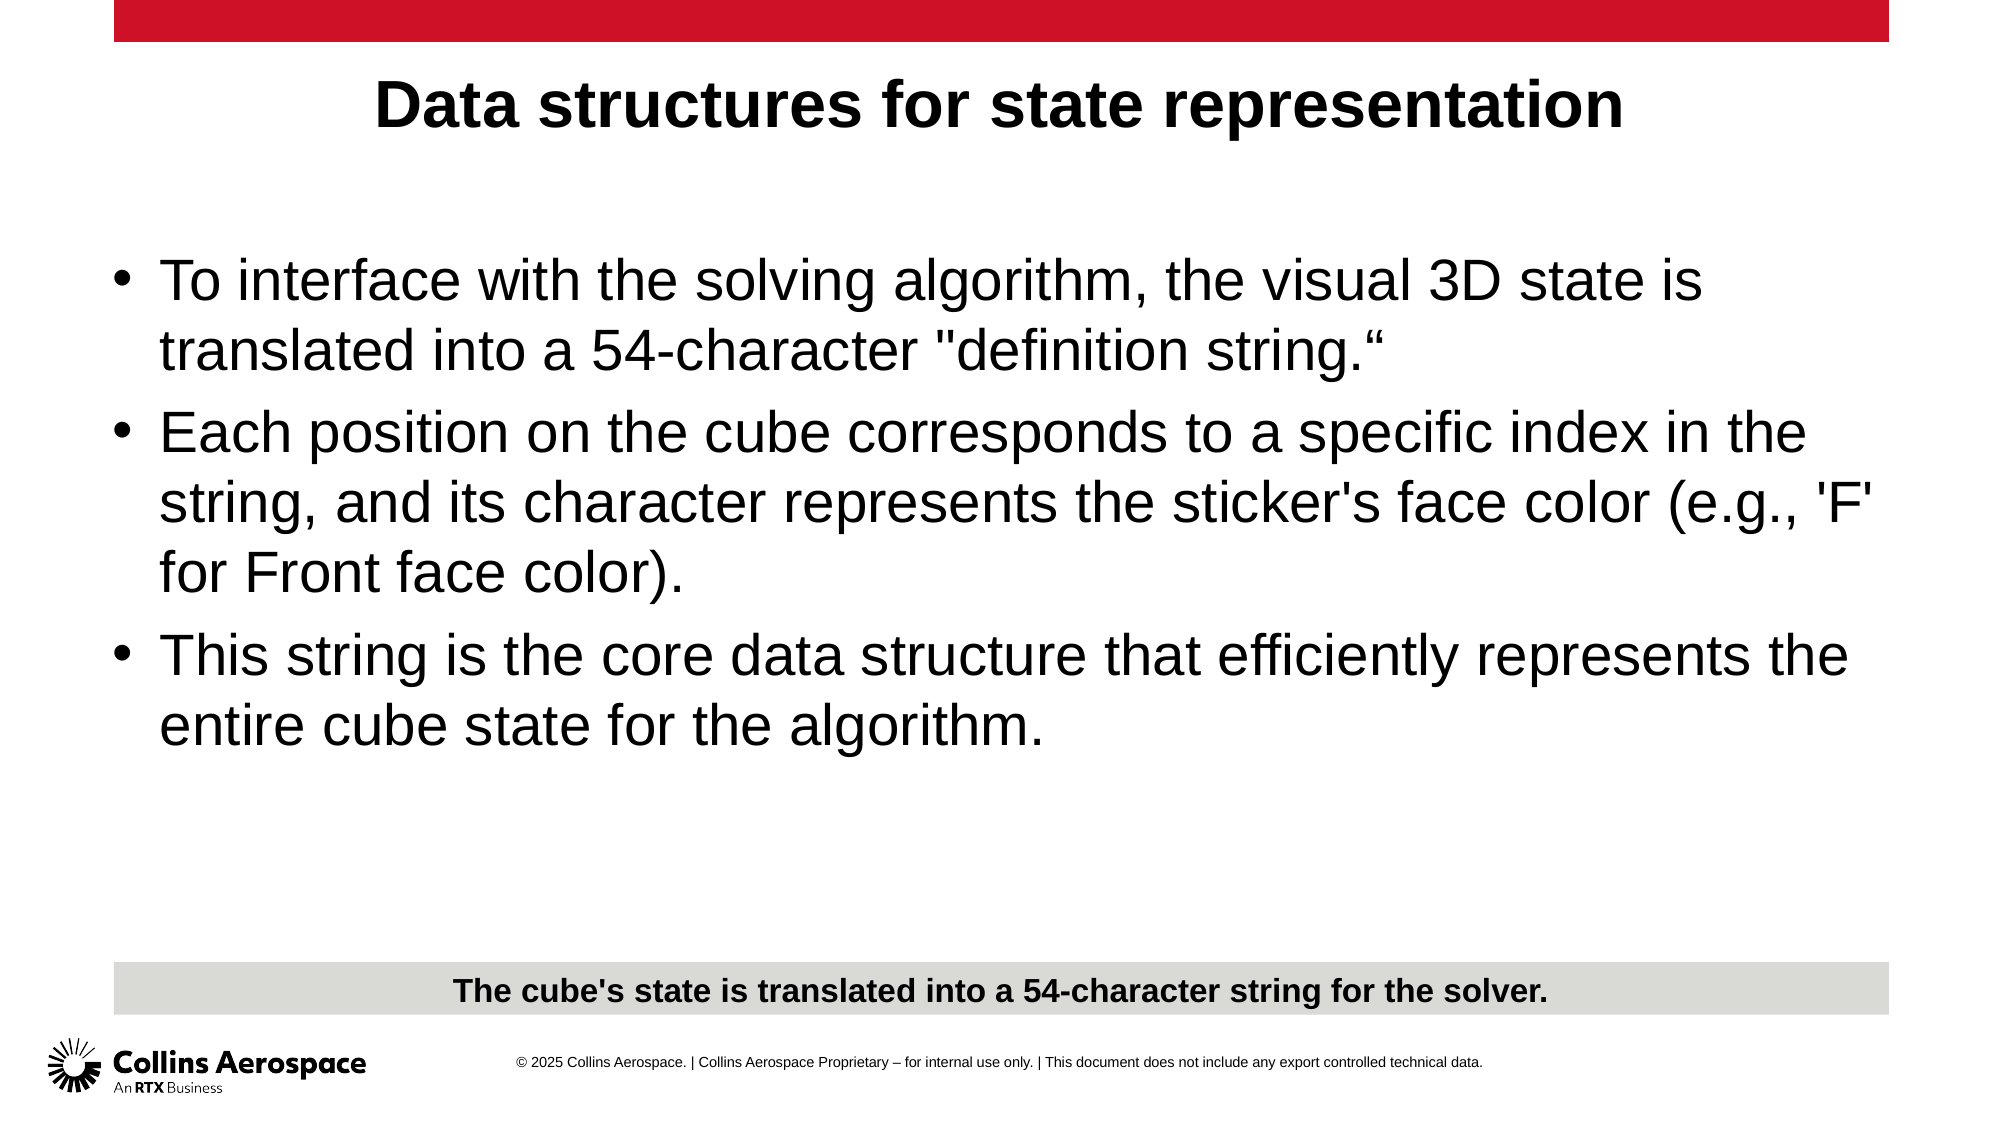

# Data structures for state representation
To interface with the solving algorithm, the visual 3D state is translated into a 54-character "definition string.“
Each position on the cube corresponds to a specific index in the string, and its character represents the sticker's face color (e.g., 'F' for Front face color).
This string is the core data structure that efficiently represents the entire cube state for the algorithm.
The cube's state is translated into a 54-character string for the solver.
© 2025 Collins Aerospace. | Collins Aerospace Proprietary – for internal use only. | This document does not include any export controlled technical data.